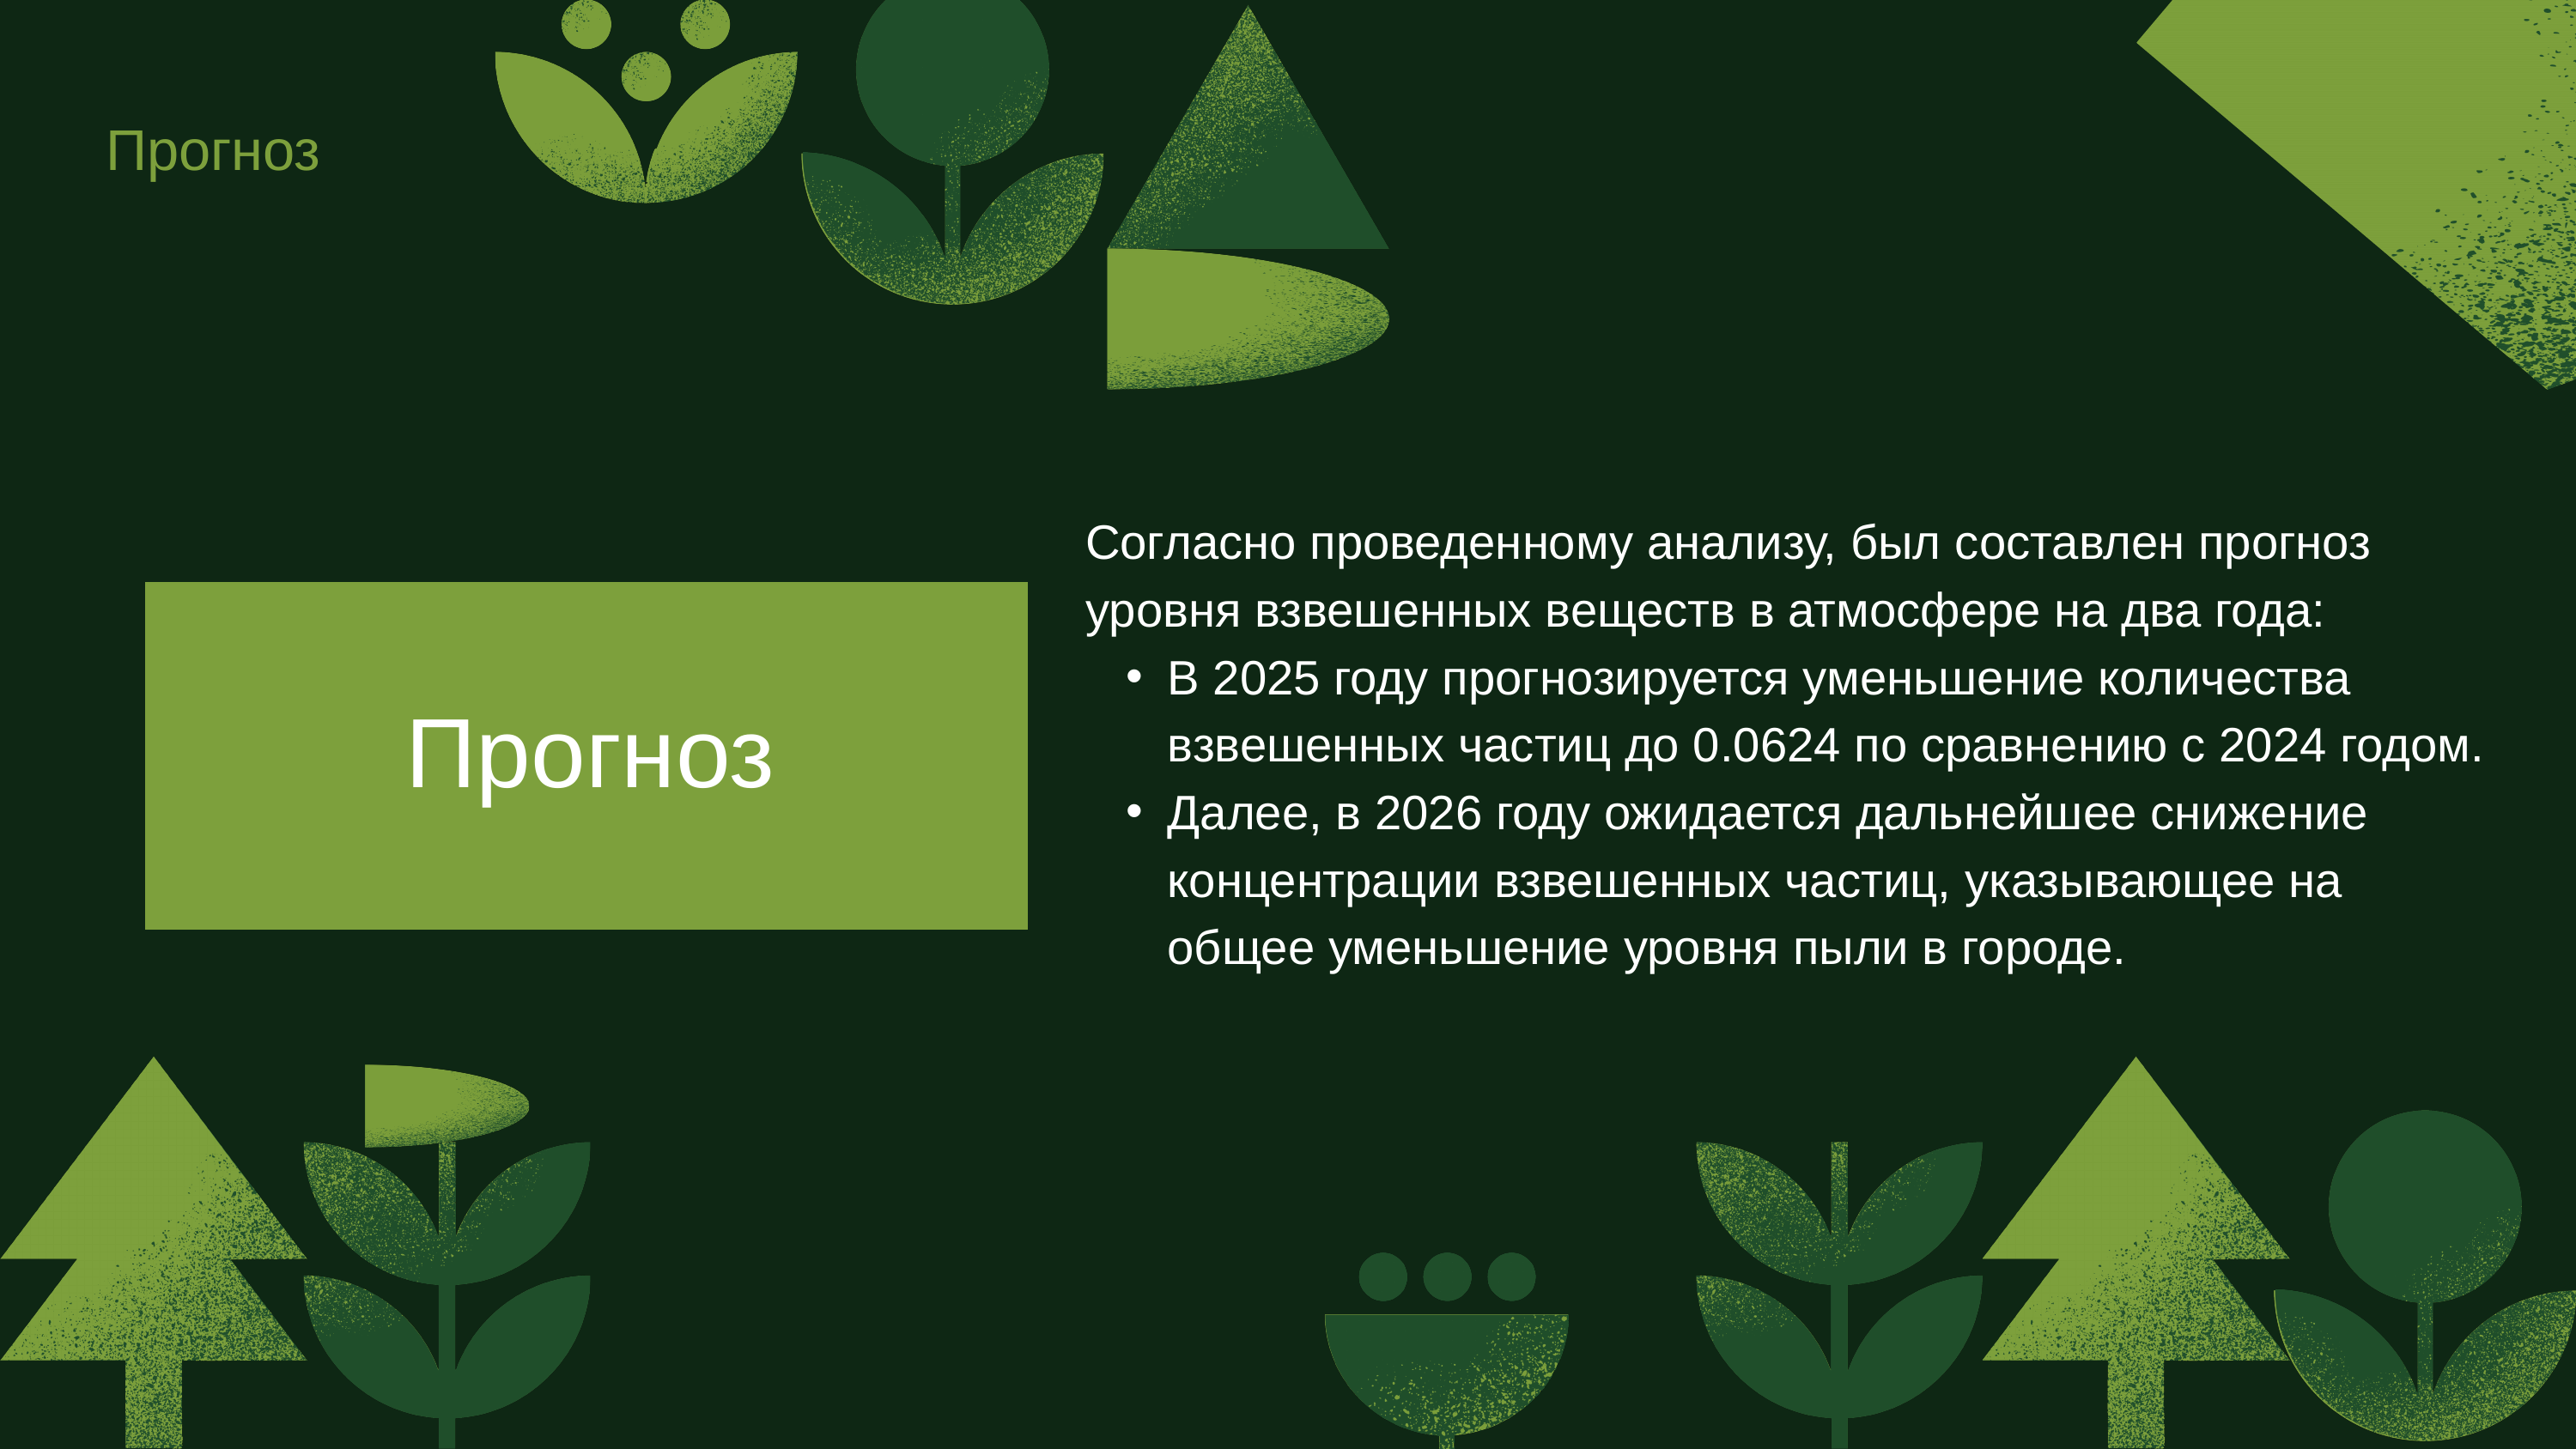

Прогноз

Согласно проведенному анализу, был составлен прогноз уровня взвешенных веществ в атмосфере на два года:
В 2025 году прогнозируется уменьшение количества взвешенных частиц до 0.0624 по сравнению с 2024 годом.
Далее, в 2026 году ожидается дальнейшее снижение концентрации взвешенных частиц, указывающее на общее уменьшение уровня пыли в городе.

Прогноз